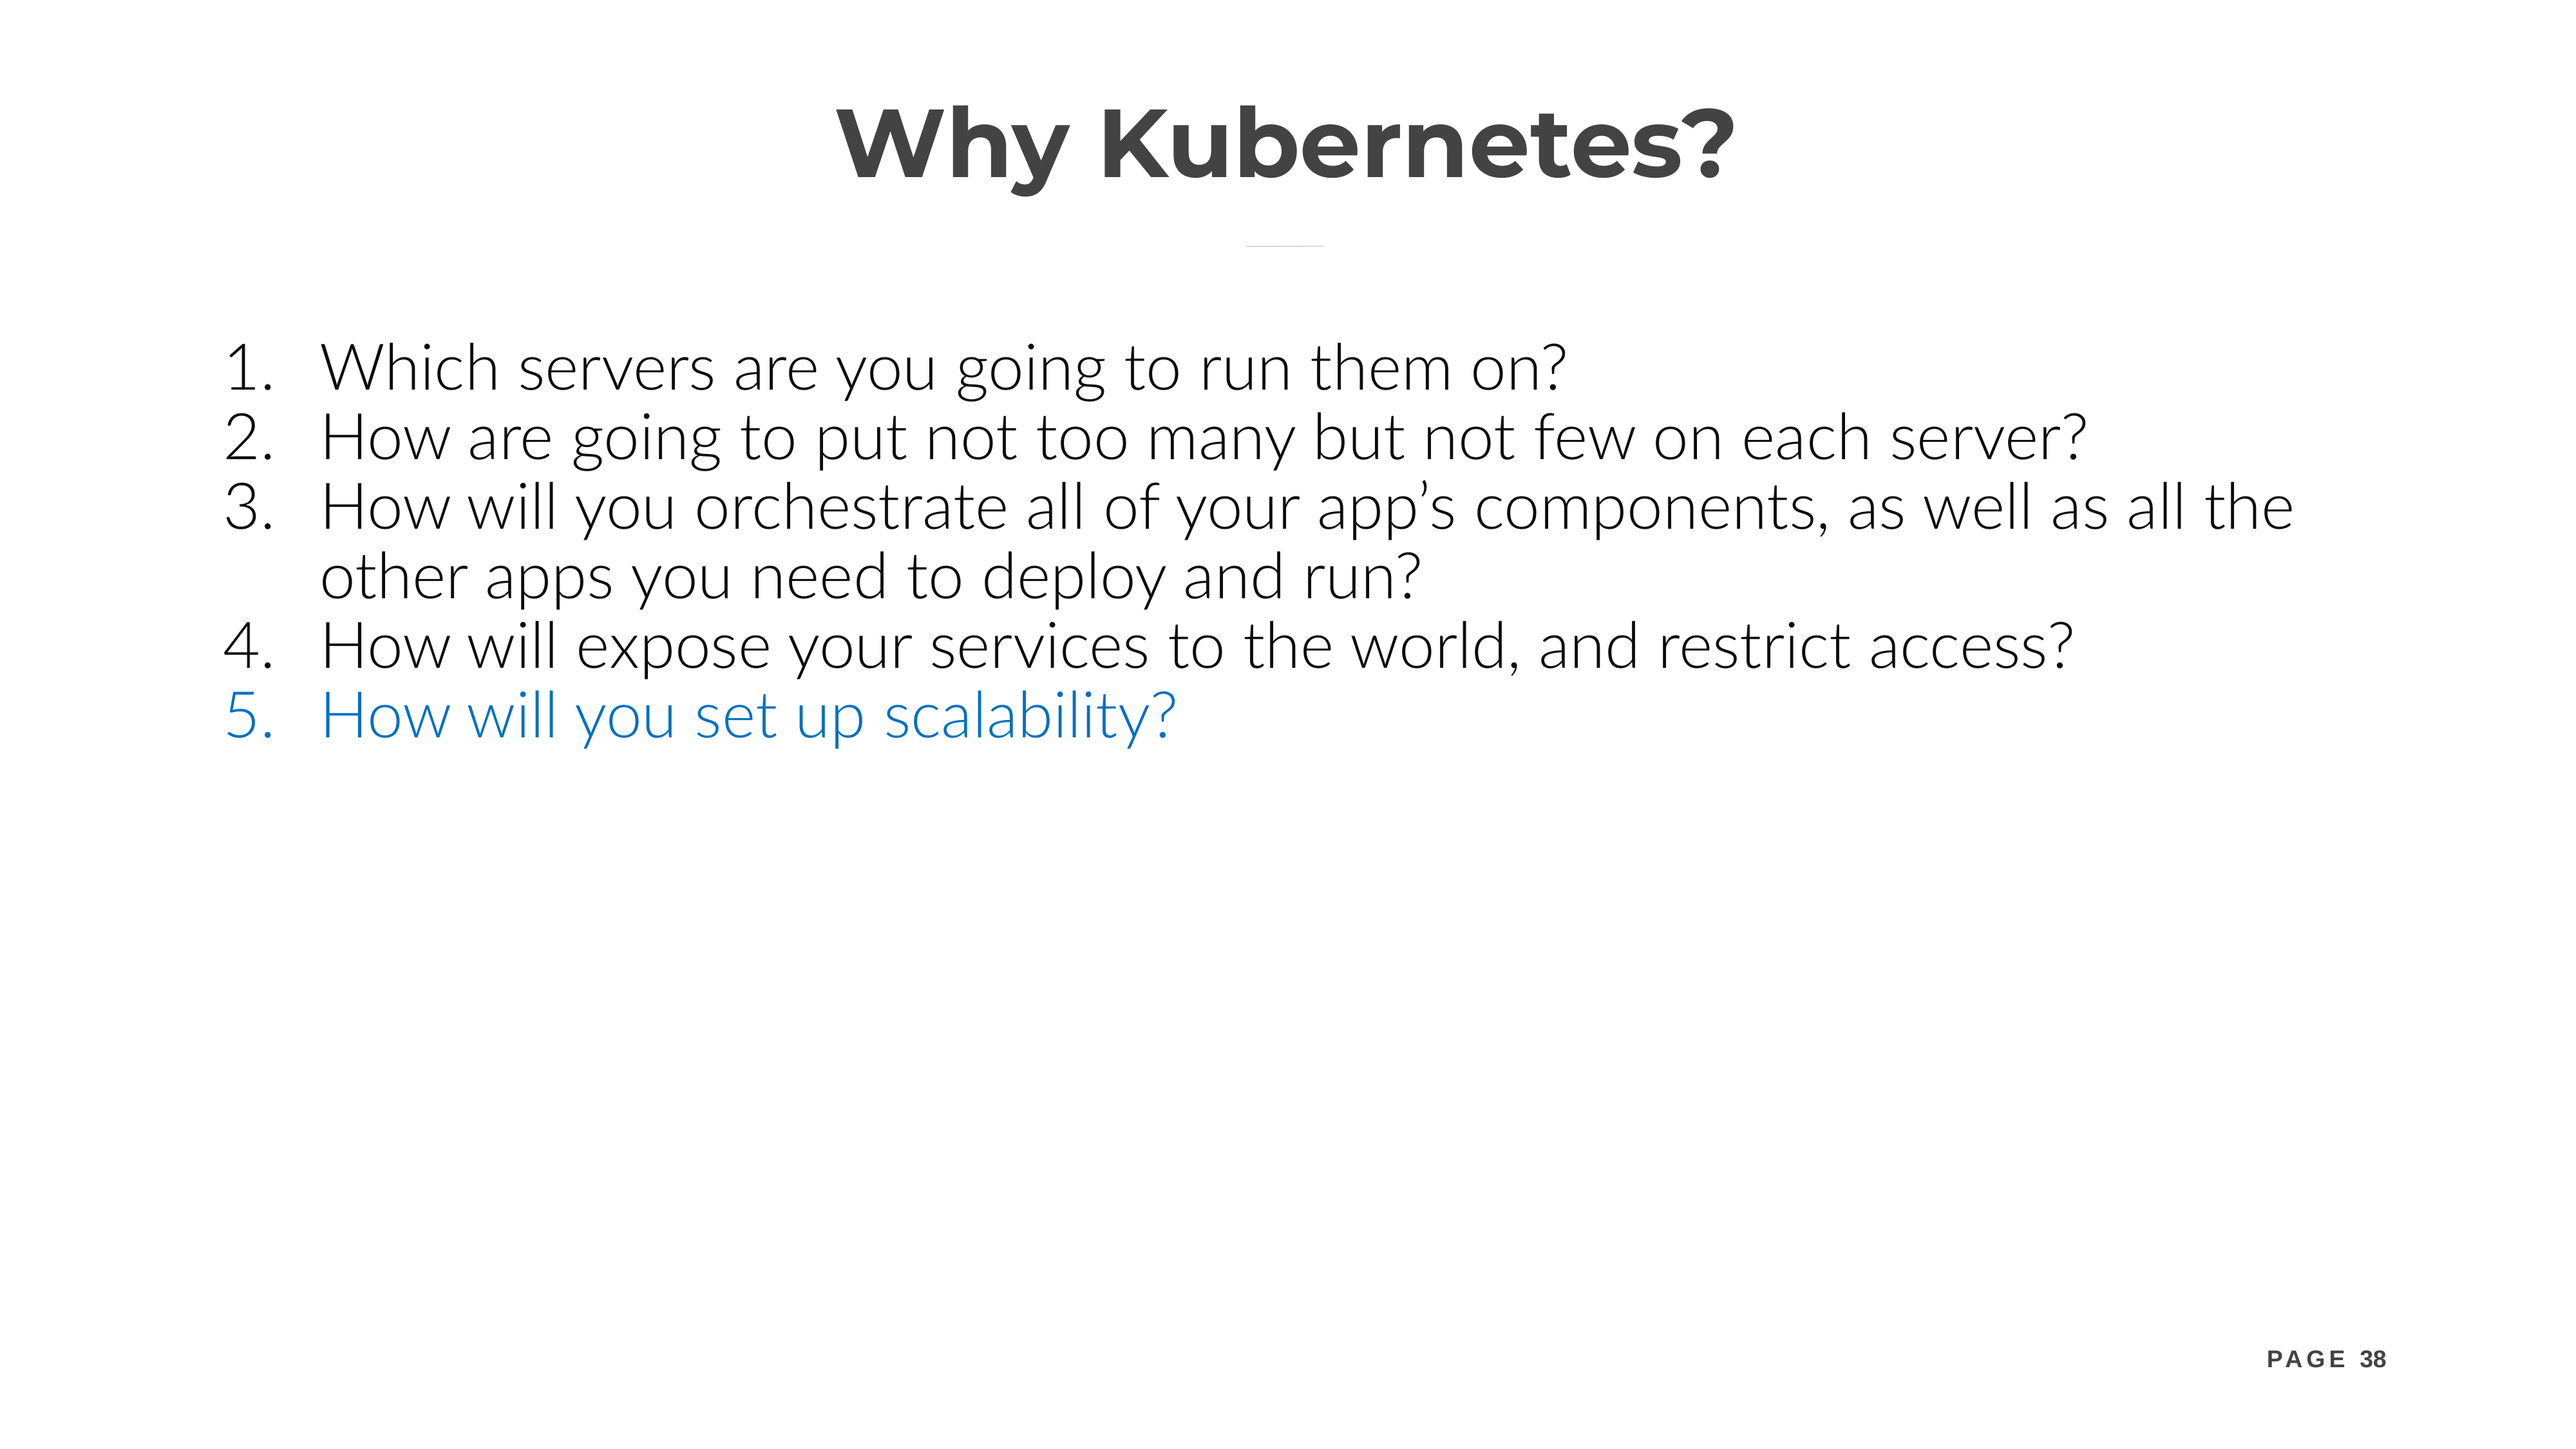

# Why Kubernetes?
Which servers are you going to run them on?
How are going to put not too many but not few on each server?
How will you orchestrate all of your app’s components, as well as all the other apps you need to deploy and run?
How will expose your services to the world, and restrict access?
How will you set up scalability?